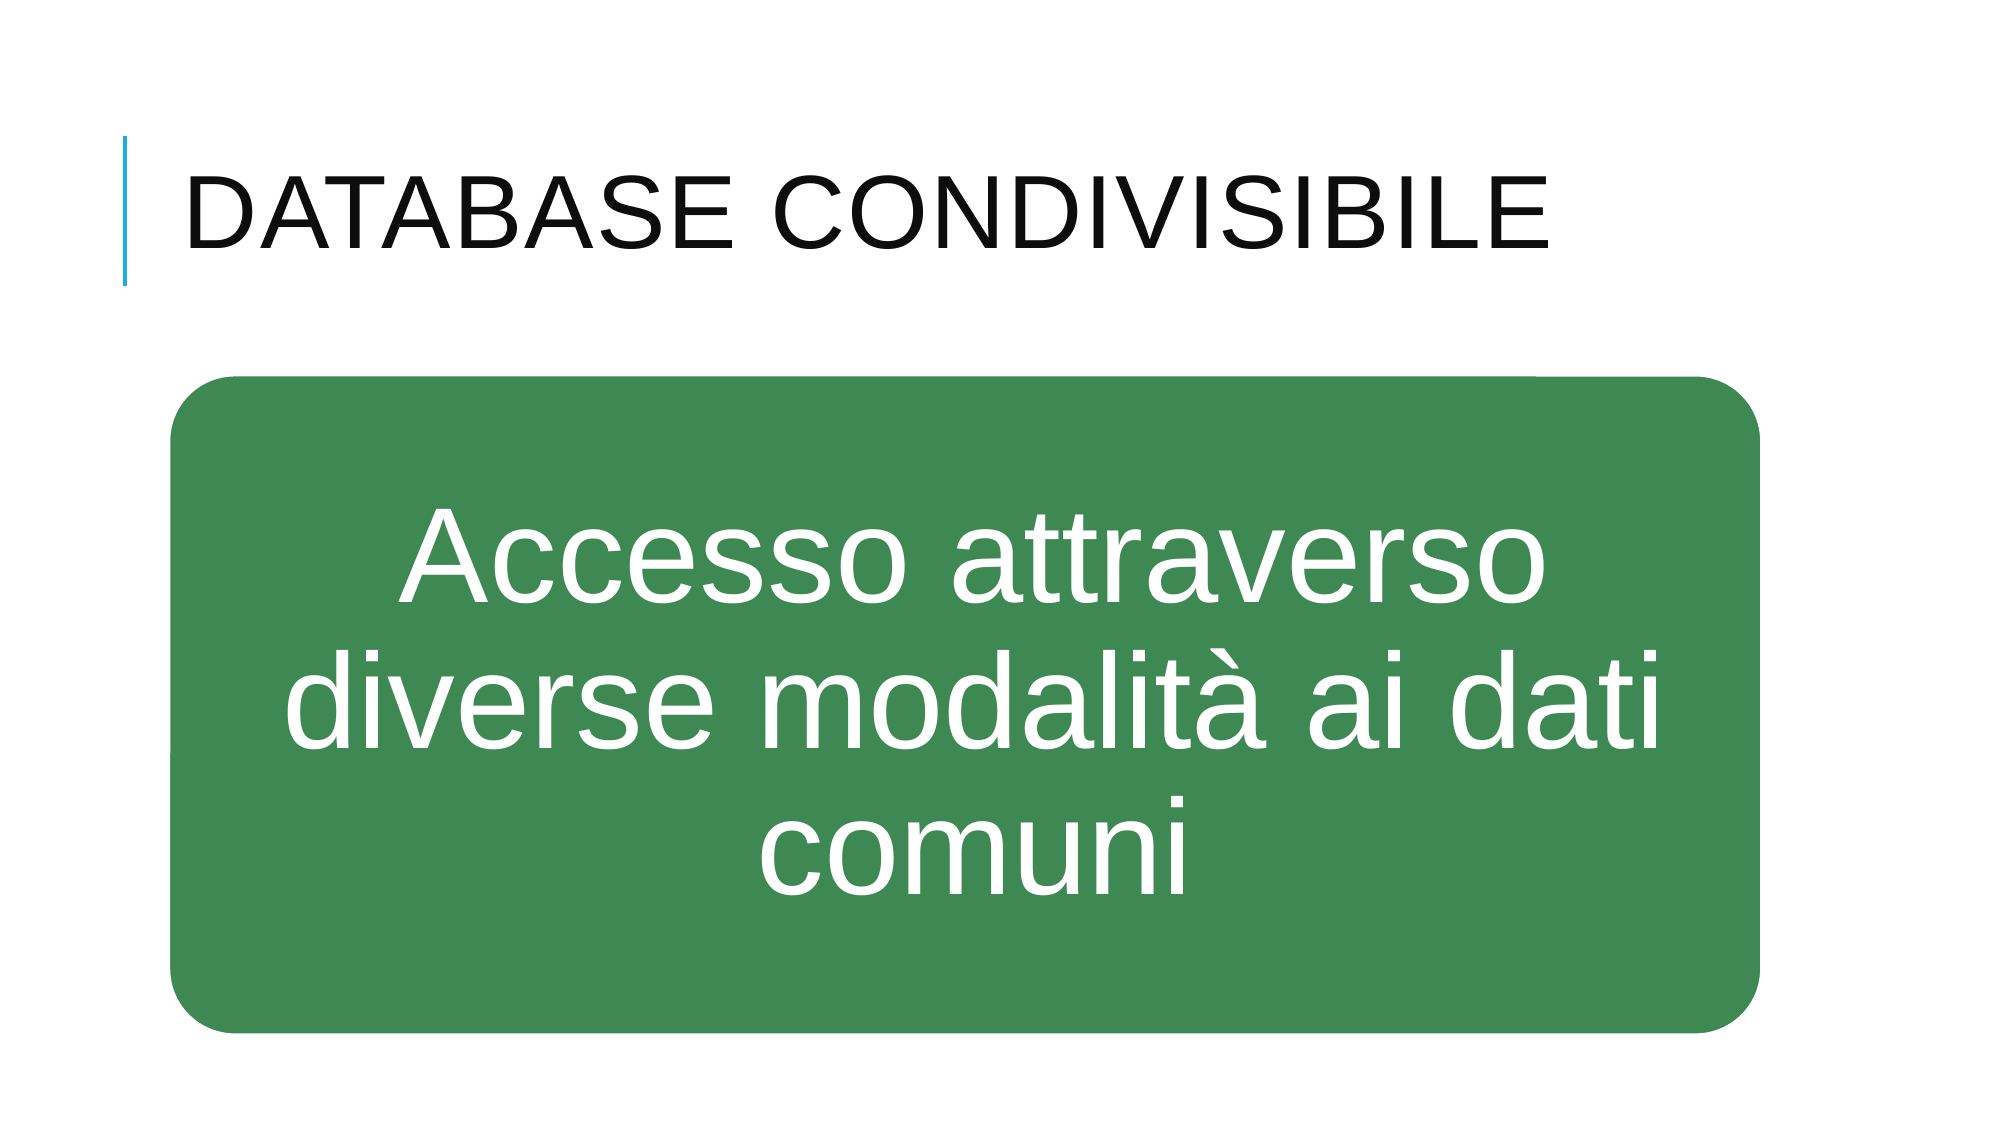

# Database condivisibile
Accesso attraverso diverse modalità ai dati comuni